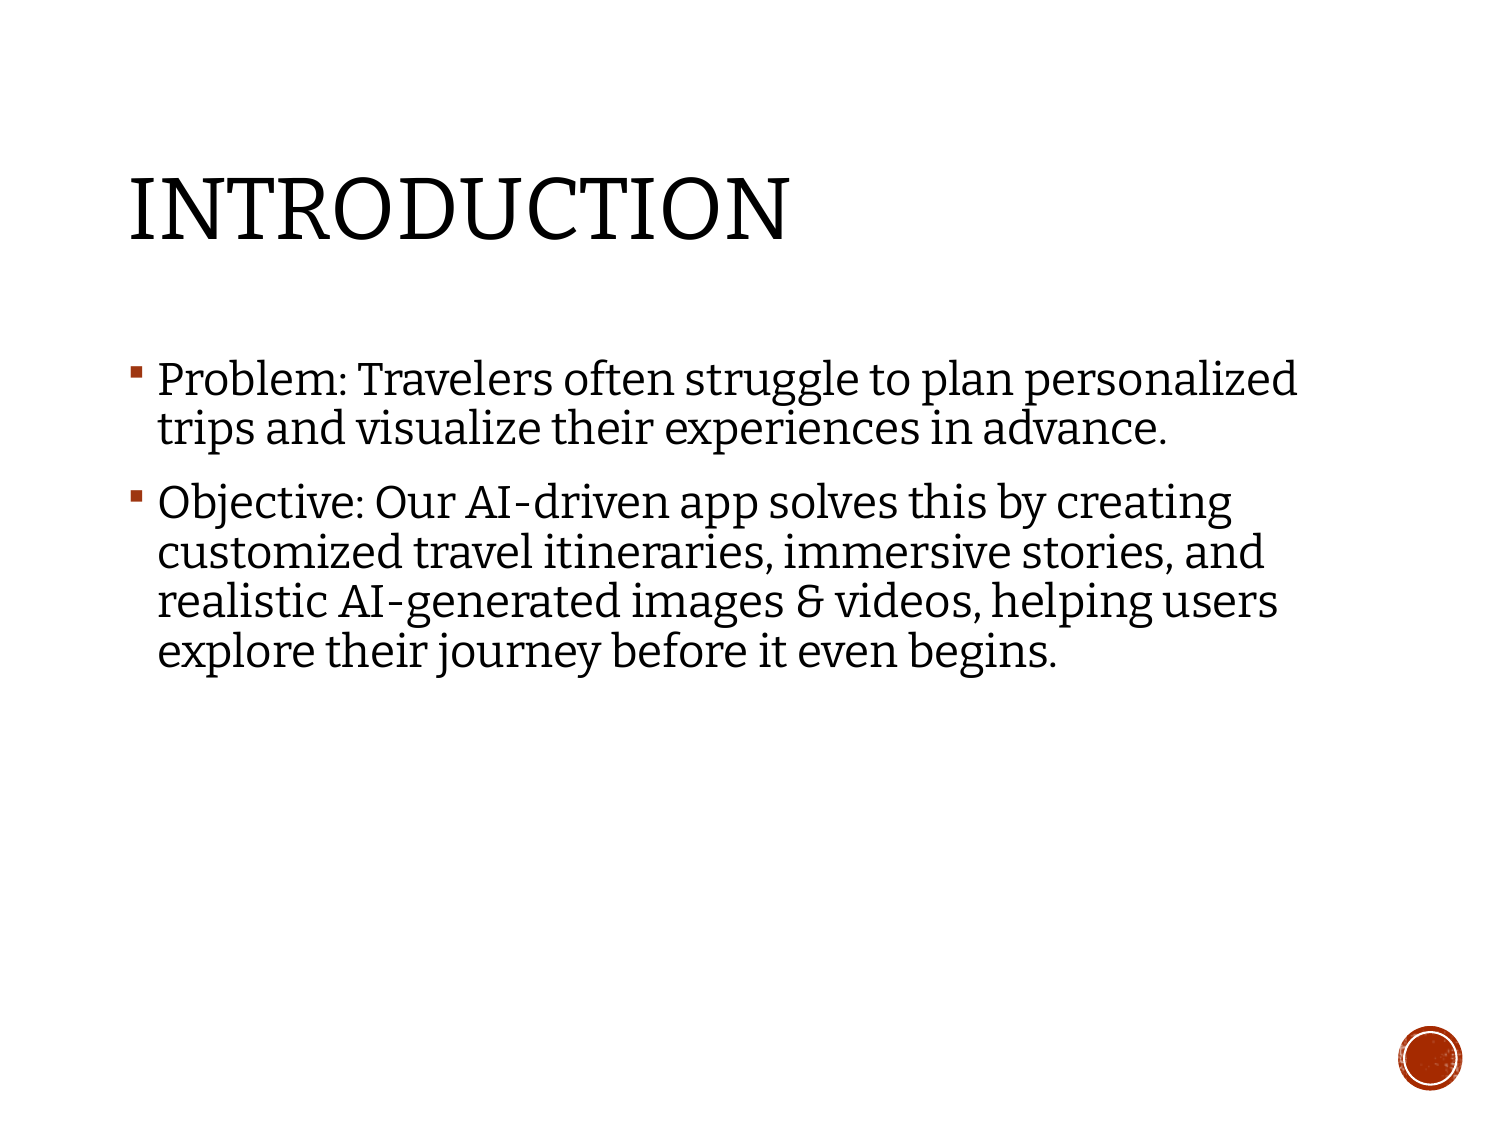

# Introduction
Problem: Travelers often struggle to plan personalized trips and visualize their experiences in advance.
Objective: Our AI-driven app solves this by creating customized travel itineraries, immersive stories, and realistic AI-generated images & videos, helping users explore their journey before it even begins.